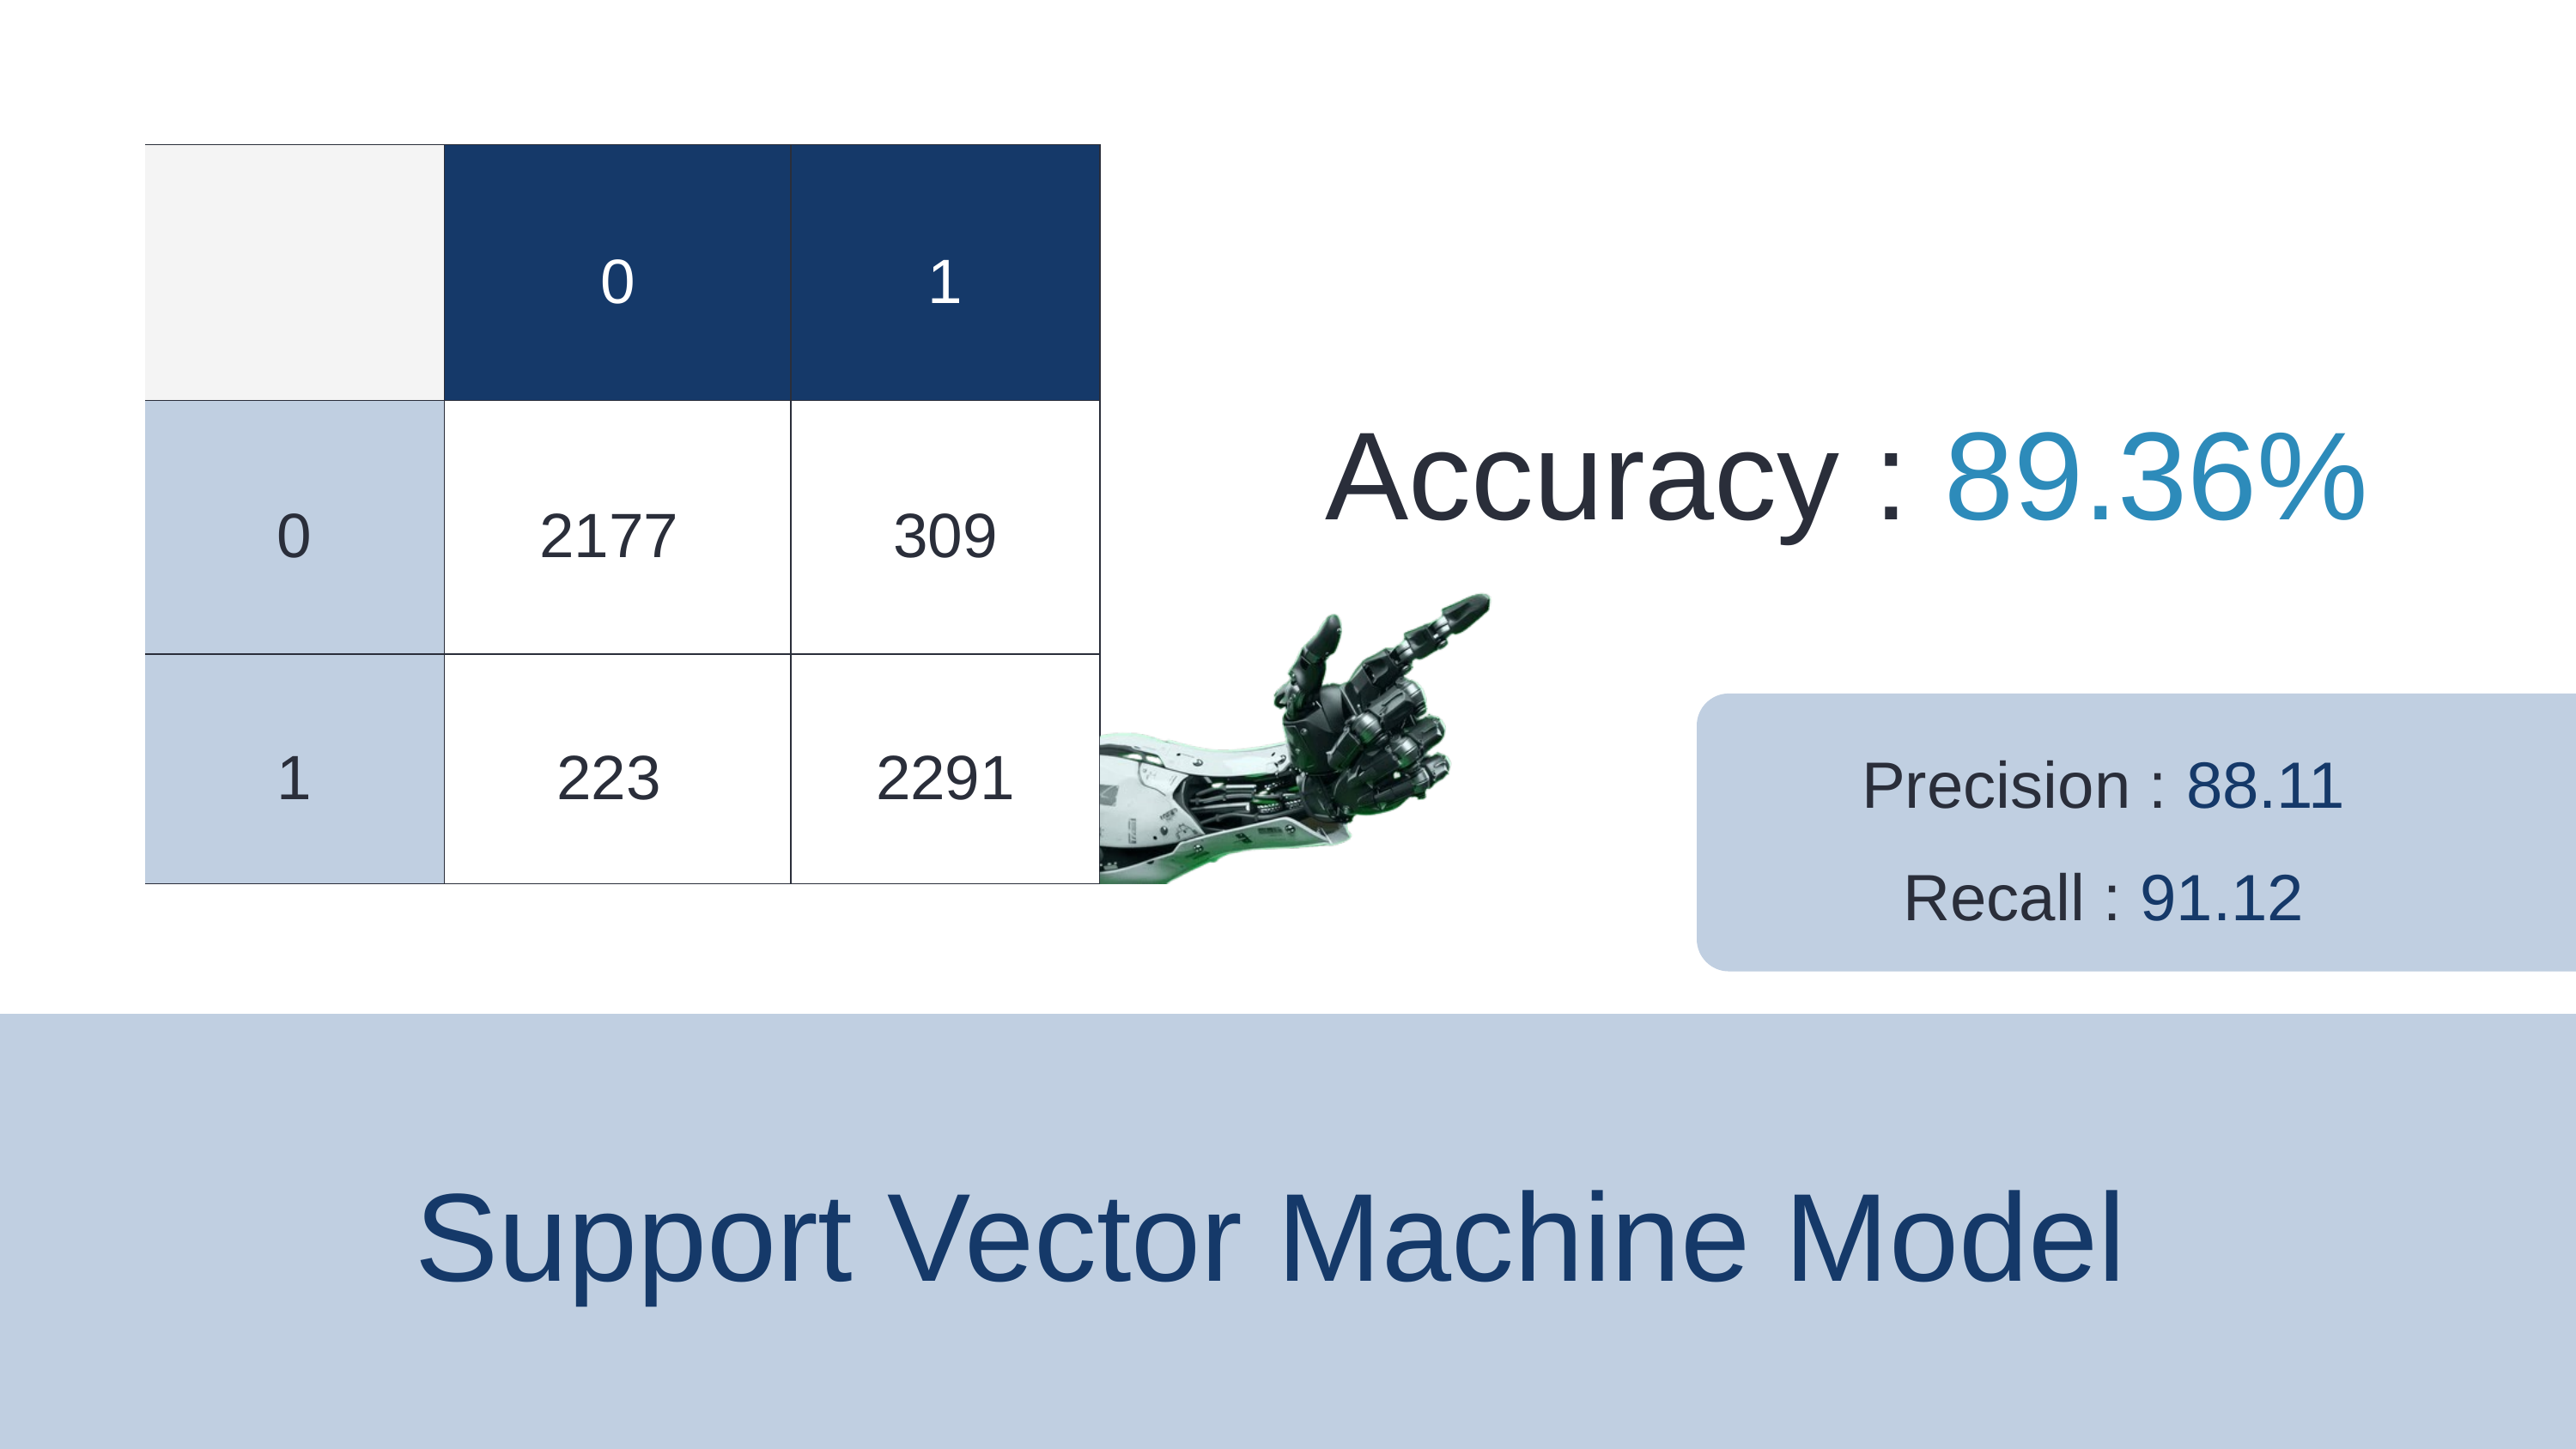

|  | 0 | 1 |
| --- | --- | --- |
| 0 | 2177 | 309 |
| 1 | 223 | 2291 |
Accuracy : 89.36%

Precision : 88.11
Recall : 91.12

Support Vector Machine Model